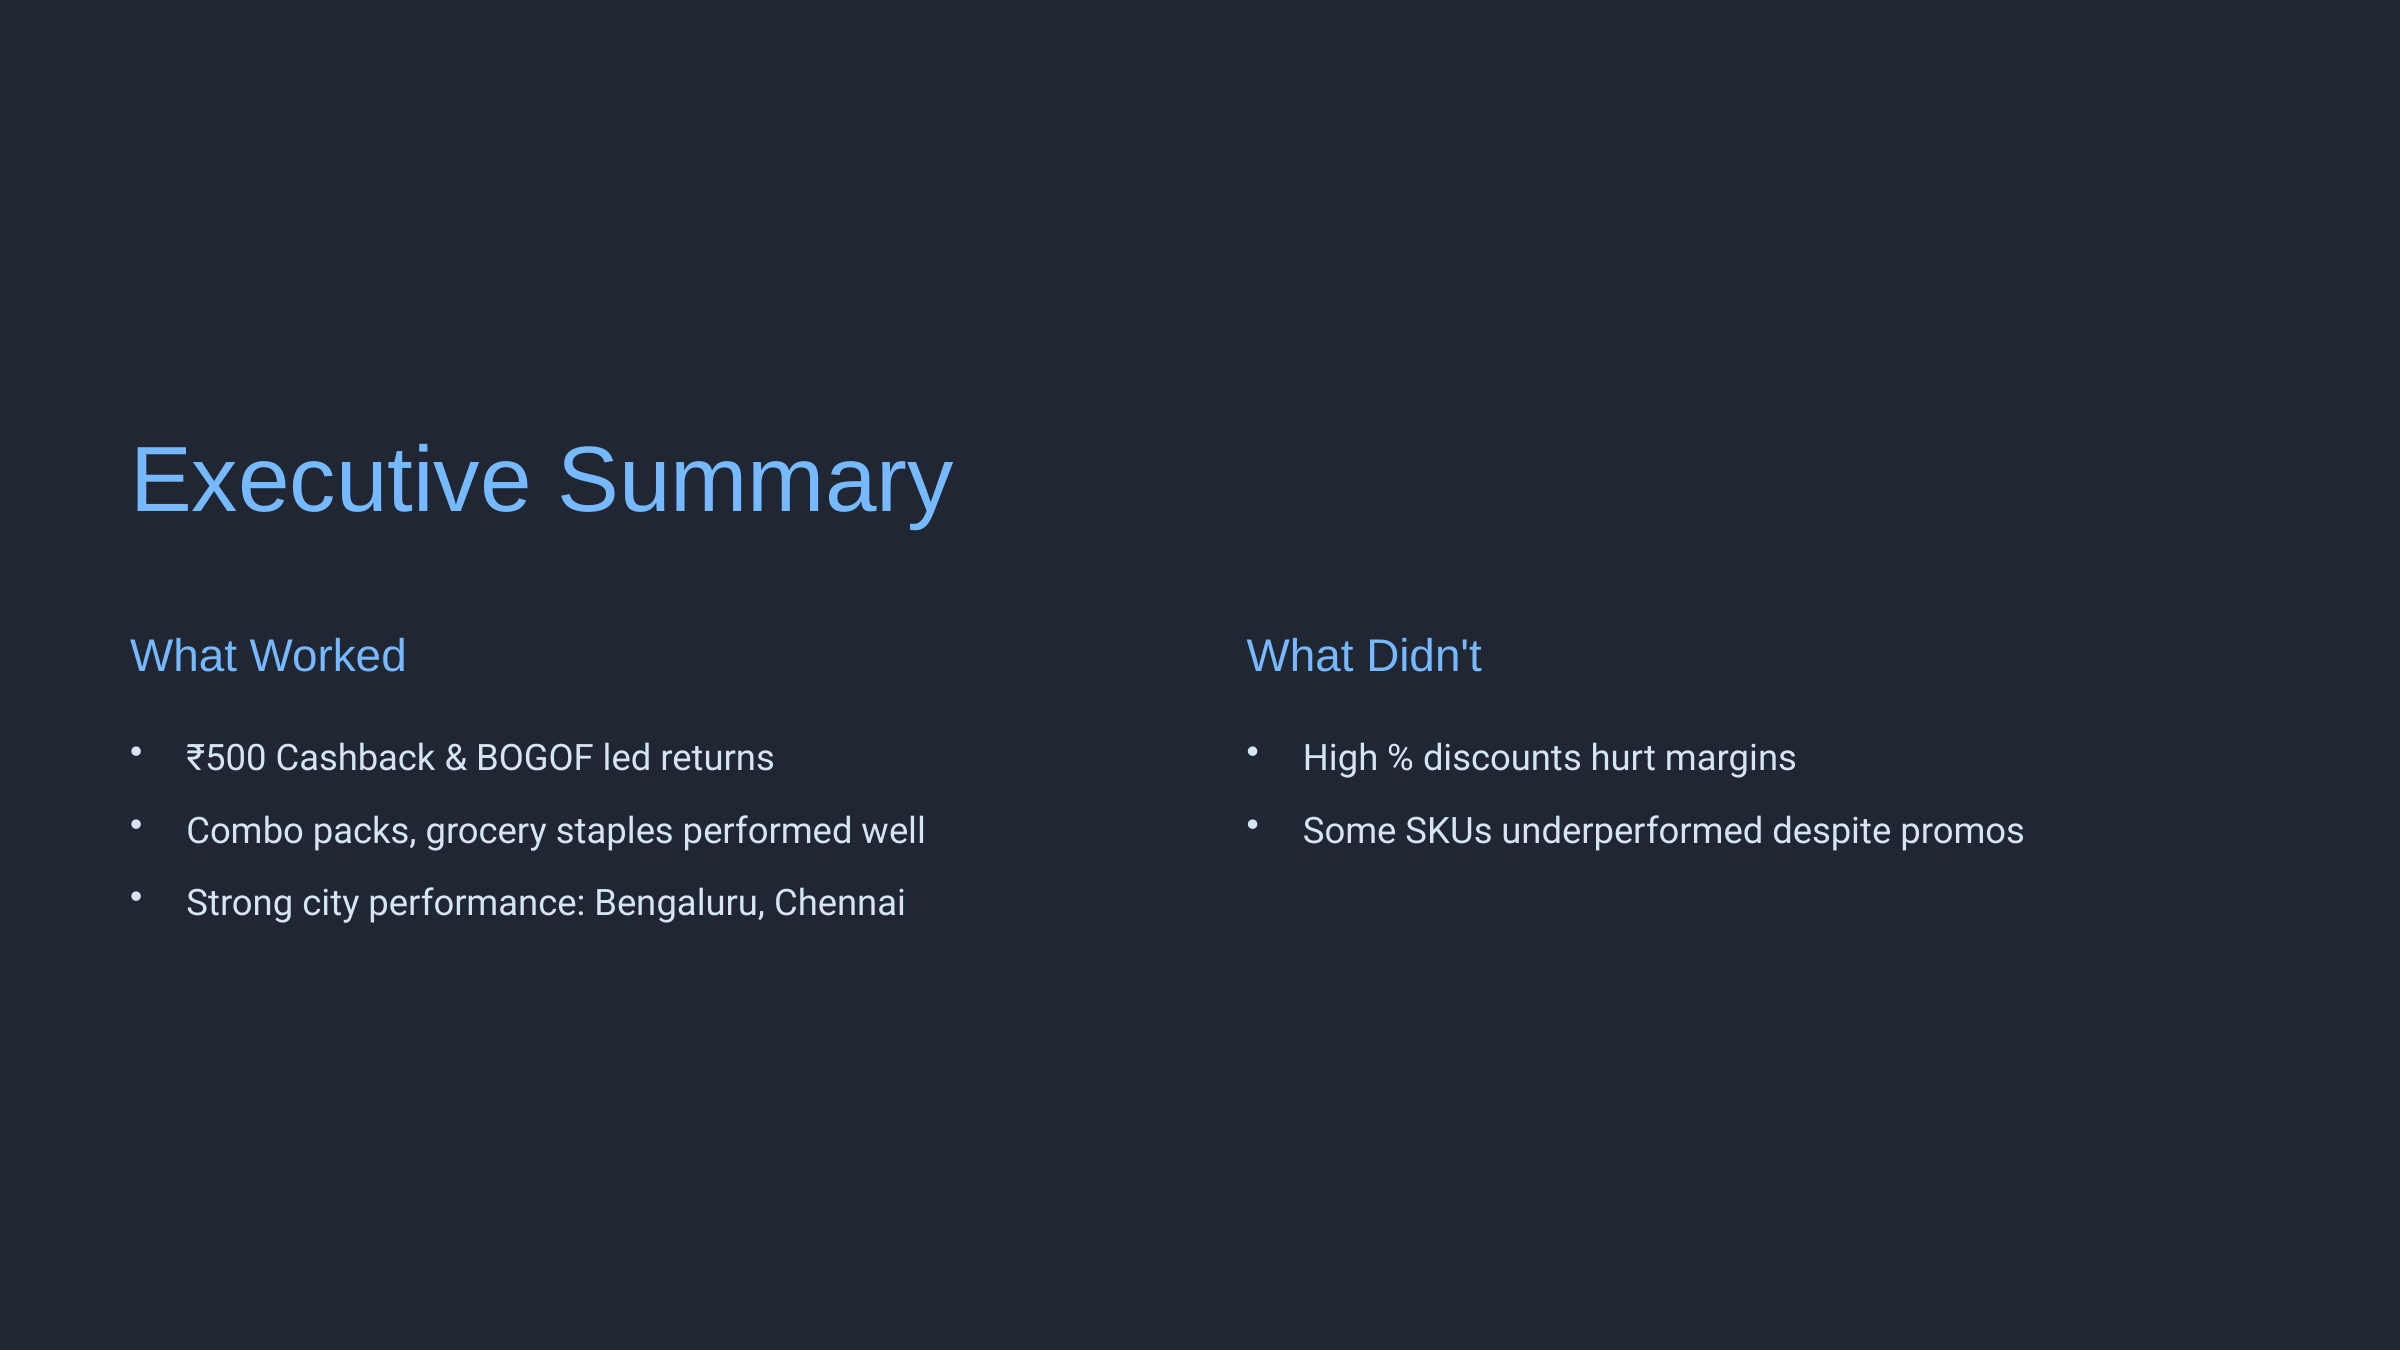

Executive Summary
What Worked
What Didn't
₹500 Cashback & BOGOF led returns
High % discounts hurt margins
Combo packs, grocery staples performed well
Some SKUs underperformed despite promos
Strong city performance: Bengaluru, Chennai